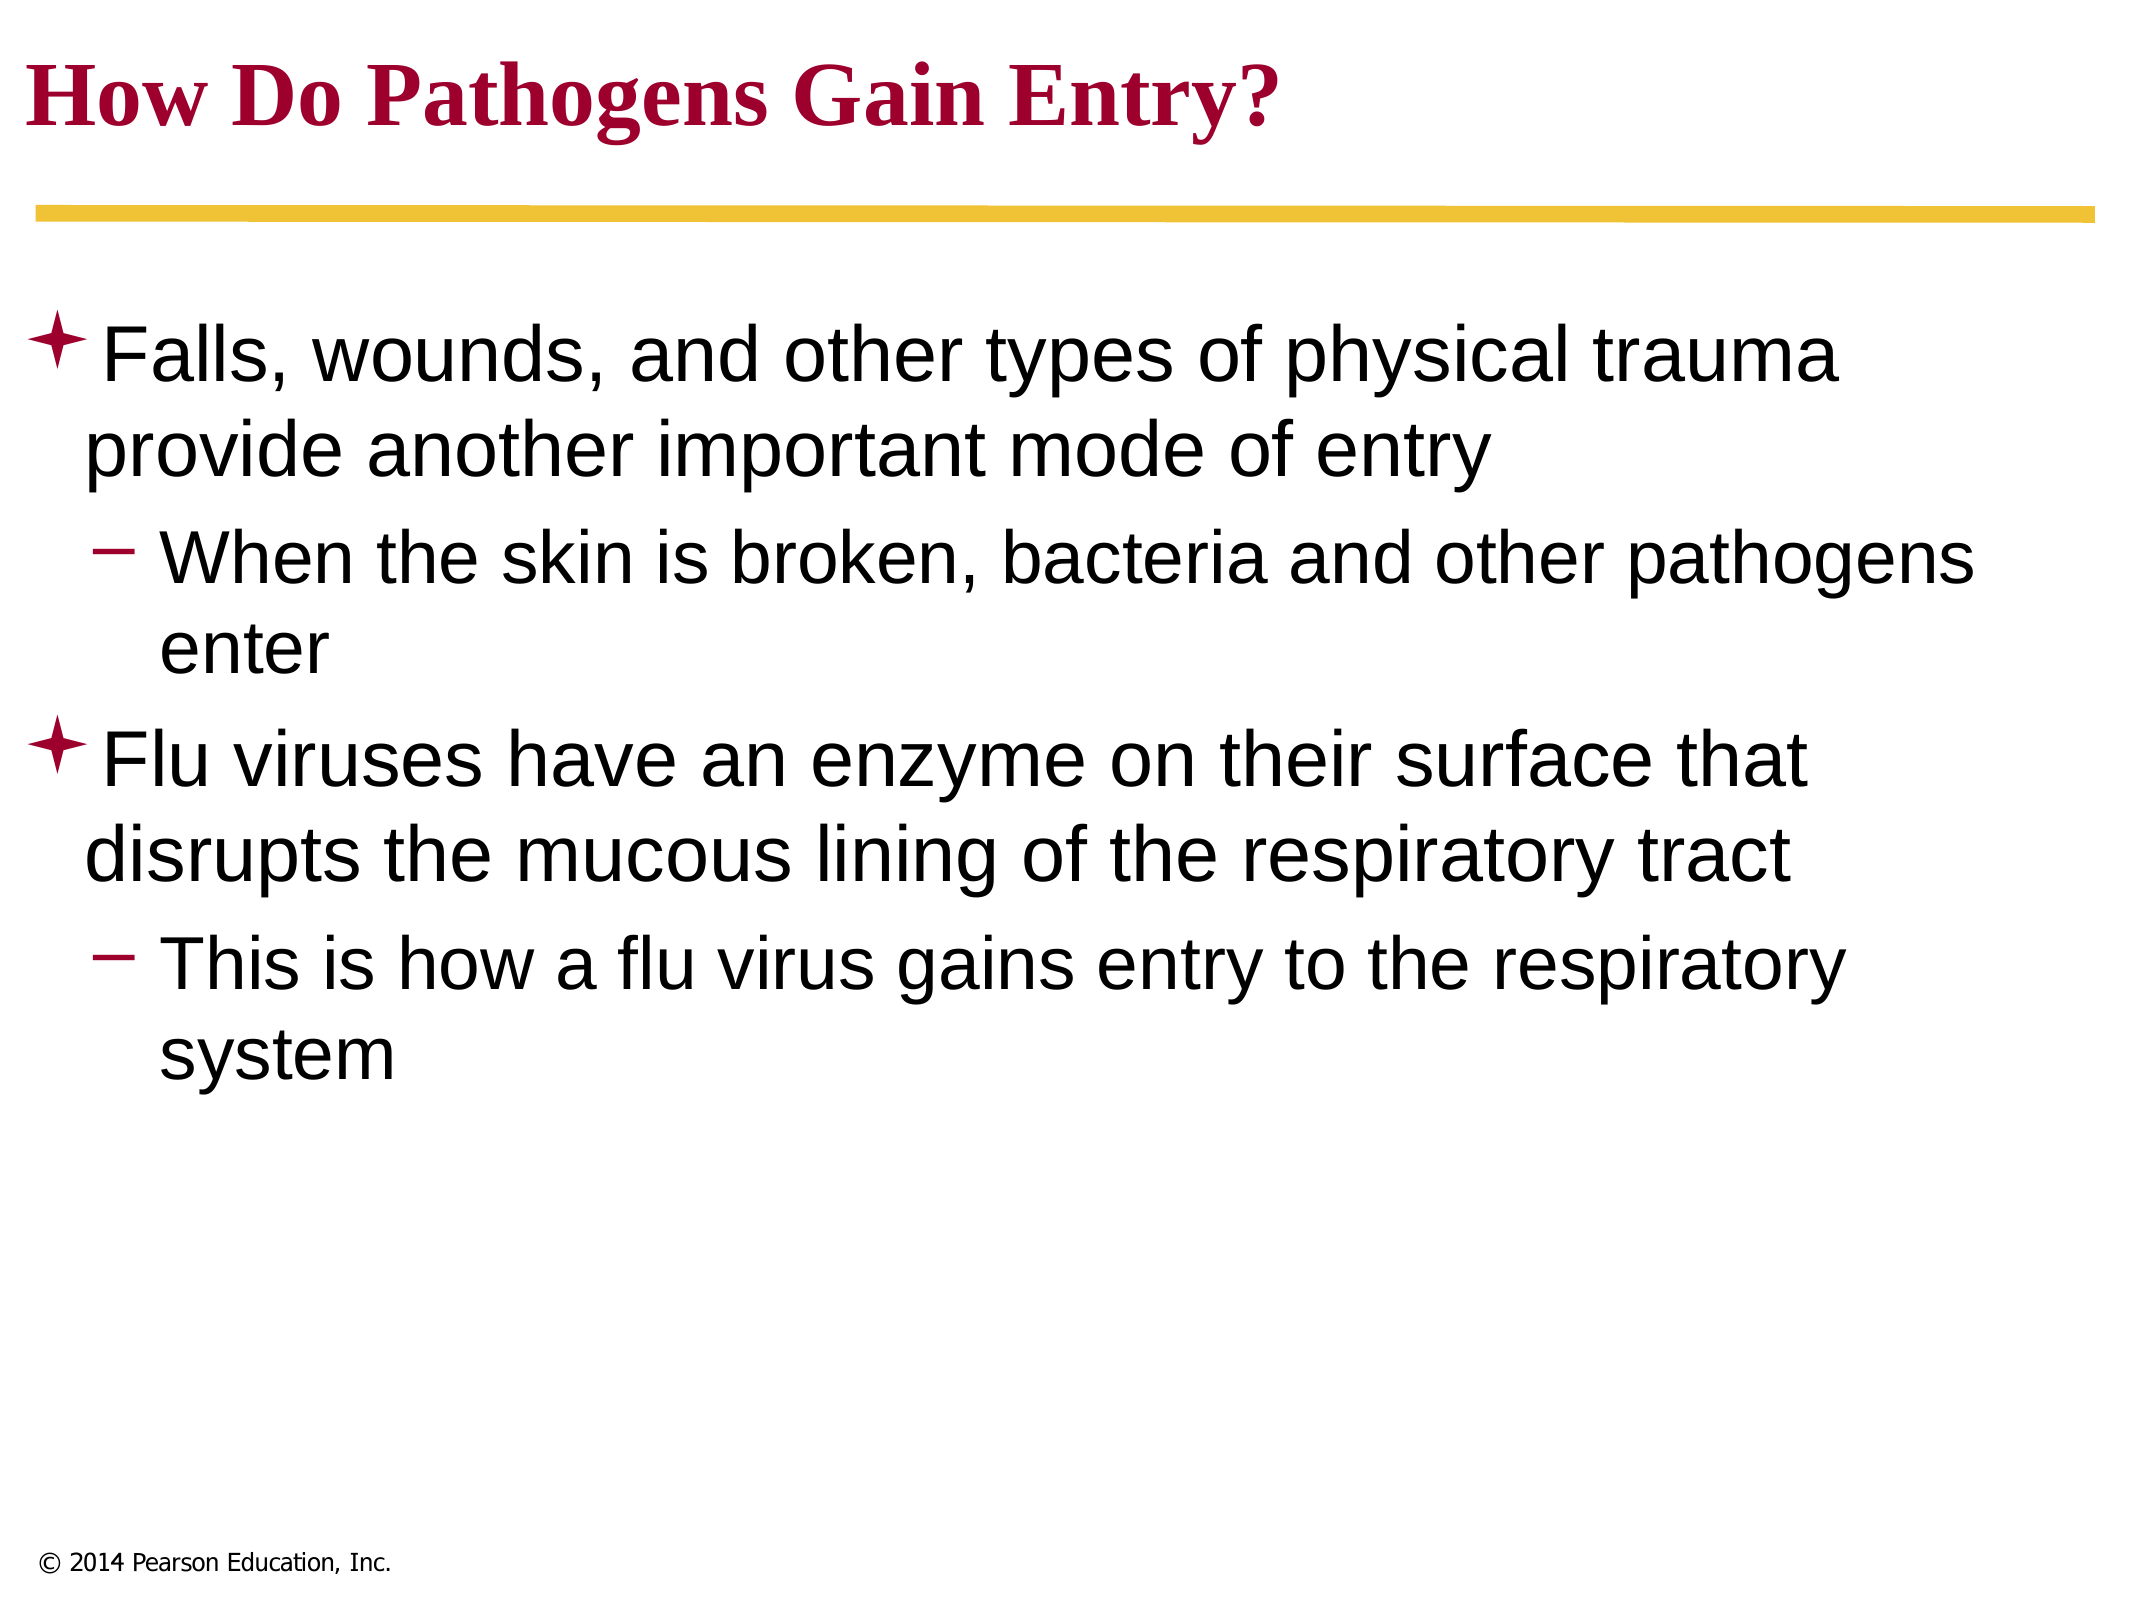

How Do Pathogens Gain Entry?

Falls, wounds, and other types of physical trauma provide another important mode of entry
When the skin is broken, bacteria and other pathogens enter
Flu viruses have an enzyme on their surface that disrupts the mucous lining of the respiratory tract
This is how a flu virus gains entry to the respiratory system